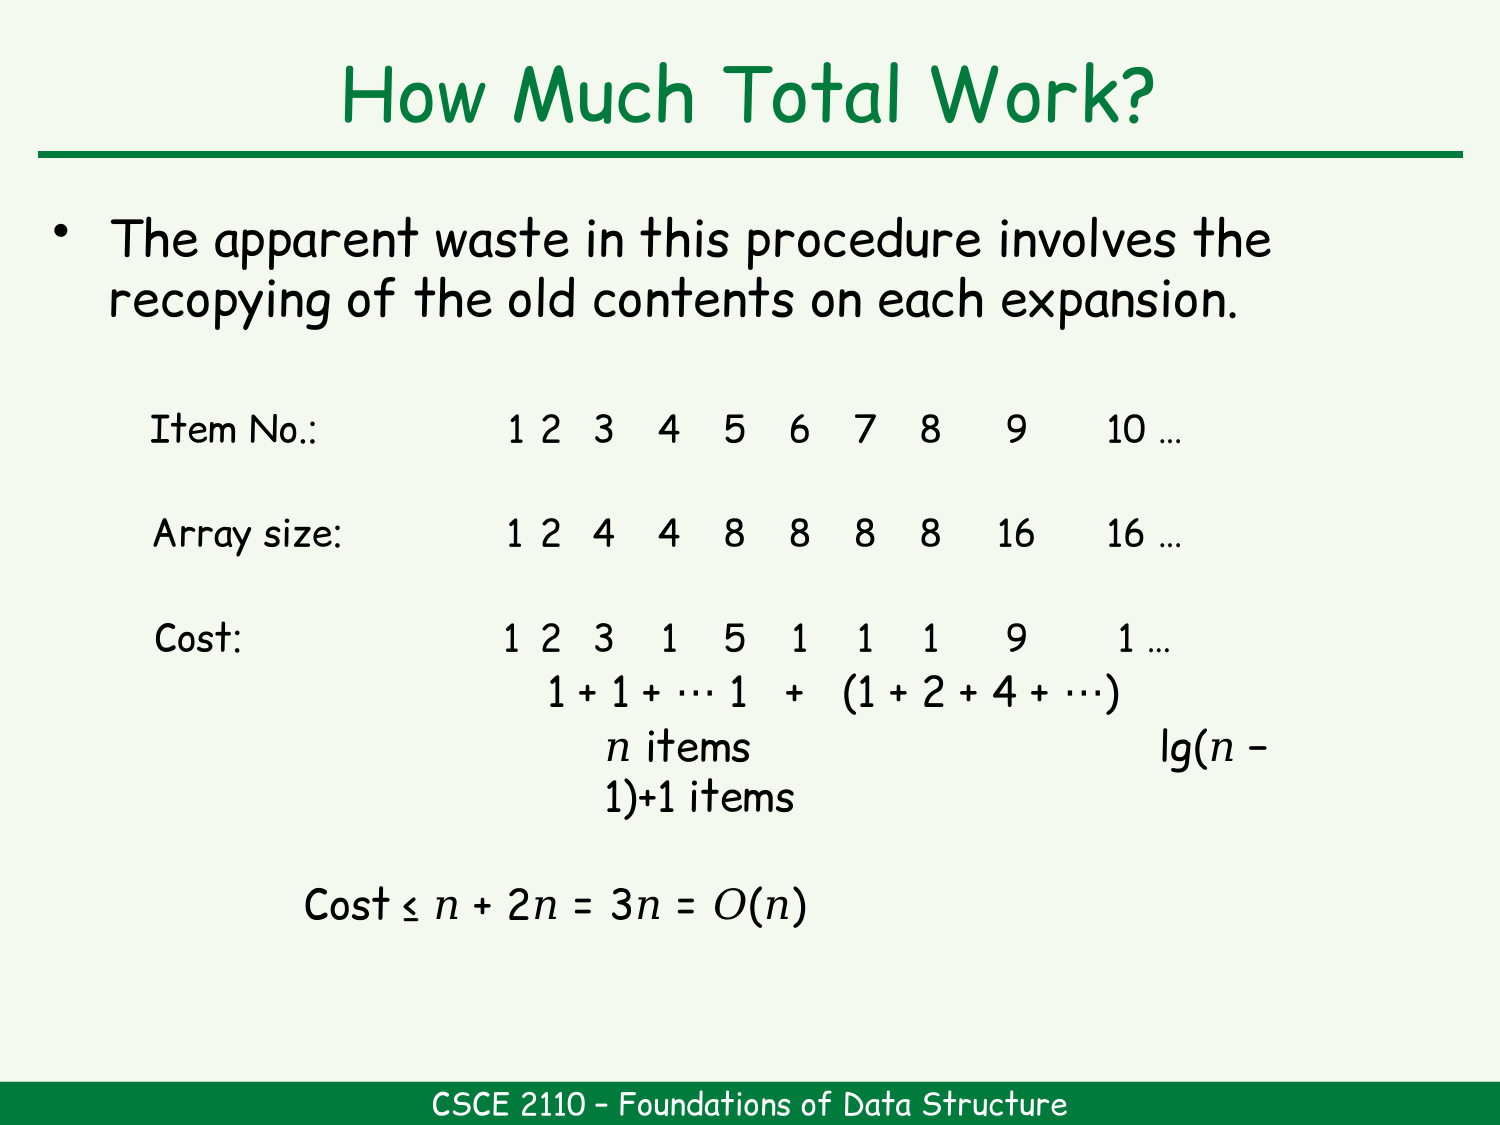

How Much Total Work?
The apparent waste in this procedure involves the recopying of the old contents on each expansion.
| Item No.: 1 | 2 | 3 | 4 | 5 | 6 | 7 | 8 | 9 | 10 … |
| --- | --- | --- | --- | --- | --- | --- | --- | --- | --- |
| Array size: 1 | 2 | 4 | 4 | 8 | 8 | 8 | 8 | 16 | 16 … |
| Cost: 1 | 2 | 3 | 1 | 5 | 1 | 1 | 1 | 9 | 1 … |
1 + 1 + ⋯ 1   +   (1 + 2 + 4 + ⋯)
𝑛 items	       lg(𝑛 − 1)+1 items

Cost ≤ 𝑛 + 2𝑛 = 3𝑛 = 𝑂(𝑛)